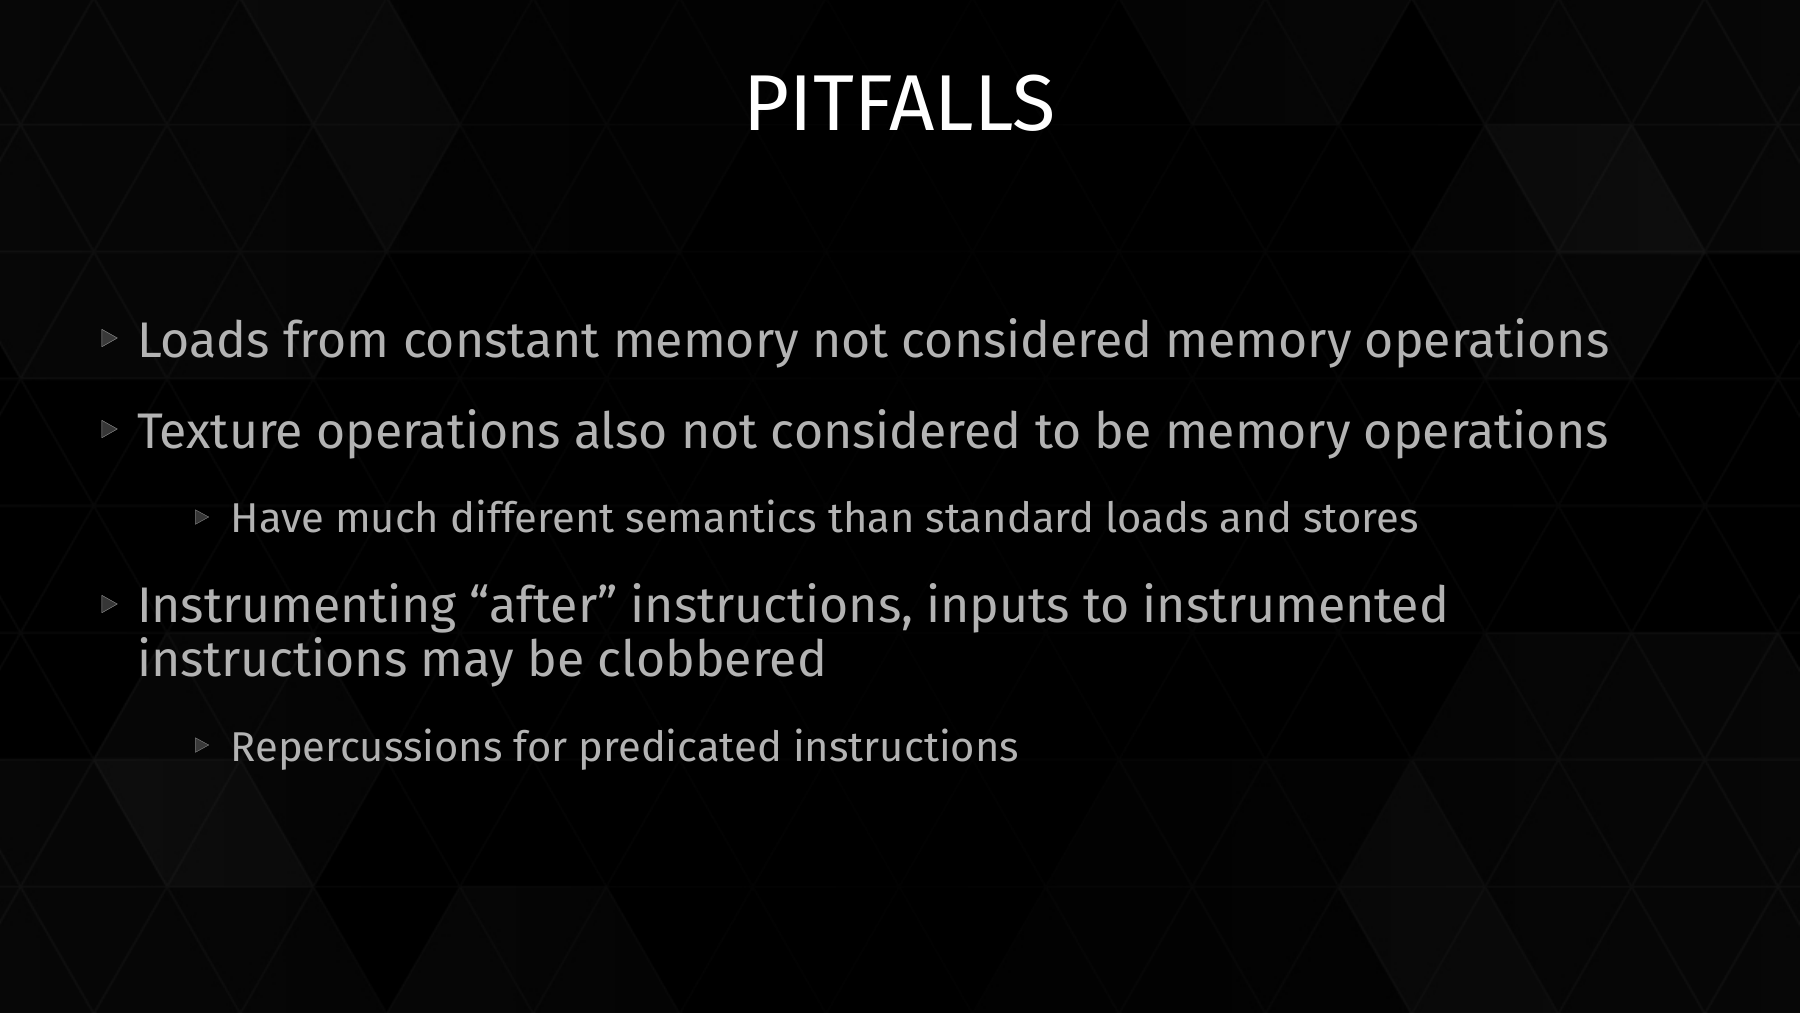

# pitfalls

Loads from constant memory not considered memory operations
Texture operations also not considered to be memory operations
Have much different semantics than standard loads and stores
Instrumenting “after” instructions, inputs to instrumented instructions may be clobbered
Repercussions for predicated instructions
95